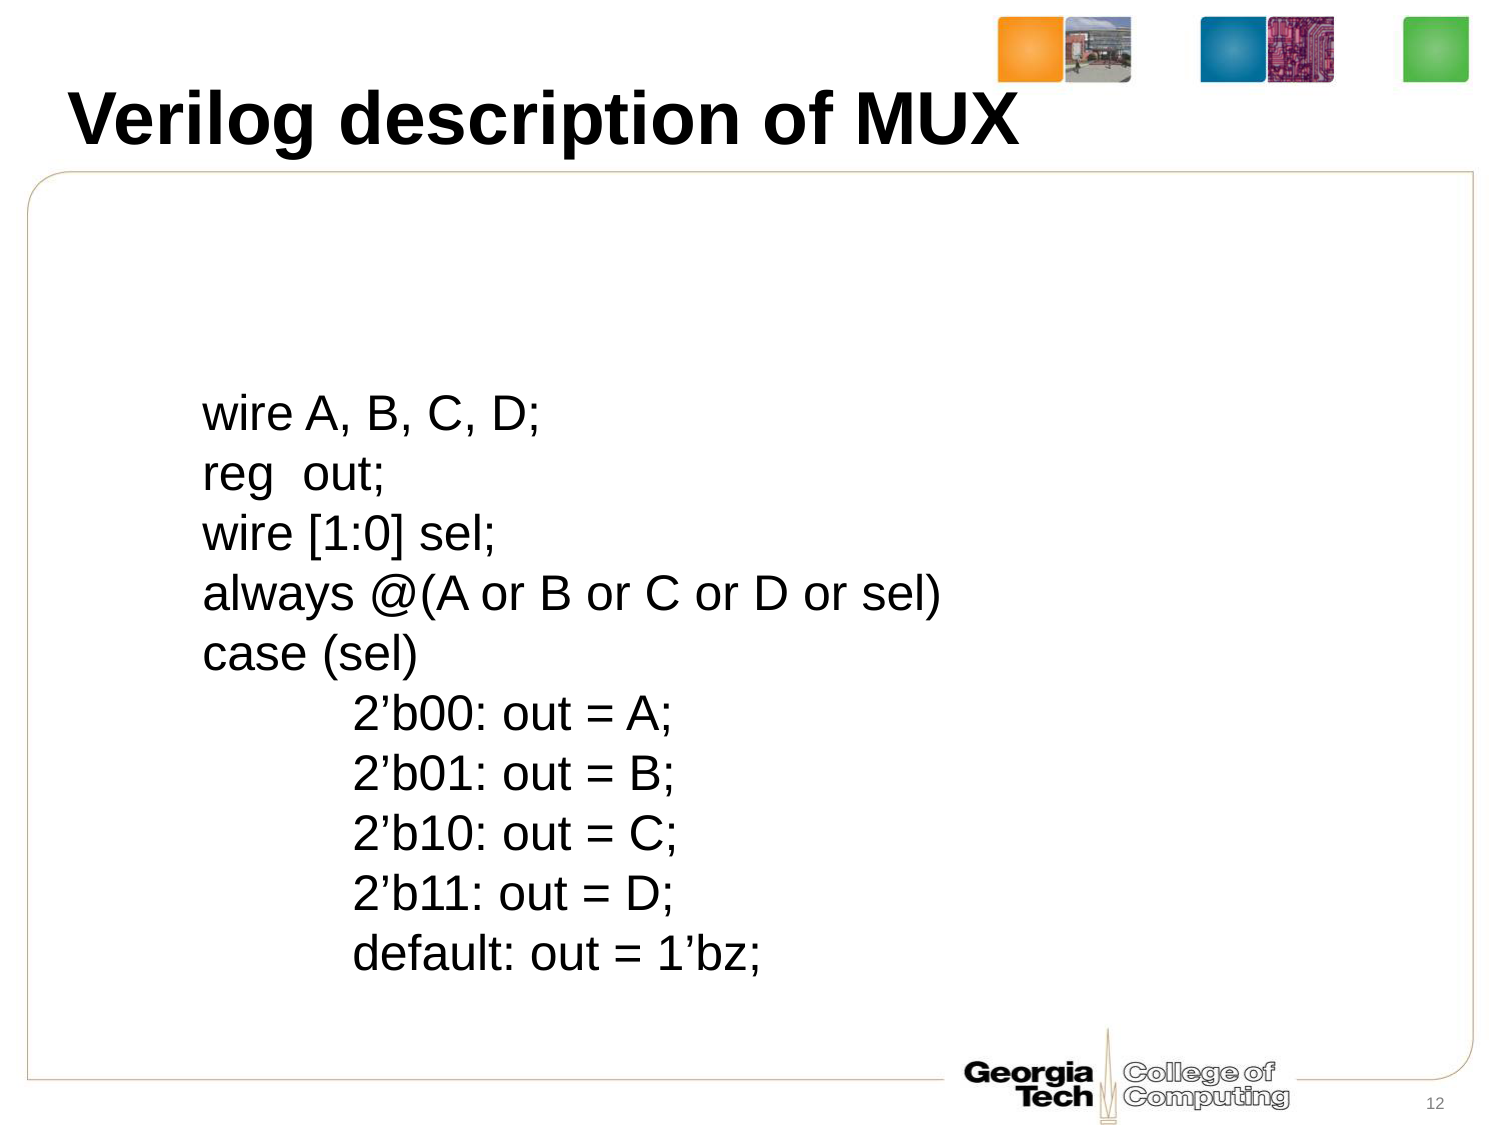

# Verilog description of MUX

wire A, B, C, D;
reg  out;
wire [1:0] sel;
always @(A or B or C or D or sel)
case (sel)
	2’b00: out = A;
	2’b01: out = B;
	2’b10: out = C;
	2’b11: out = D;
	default: out = 1’bz;

12